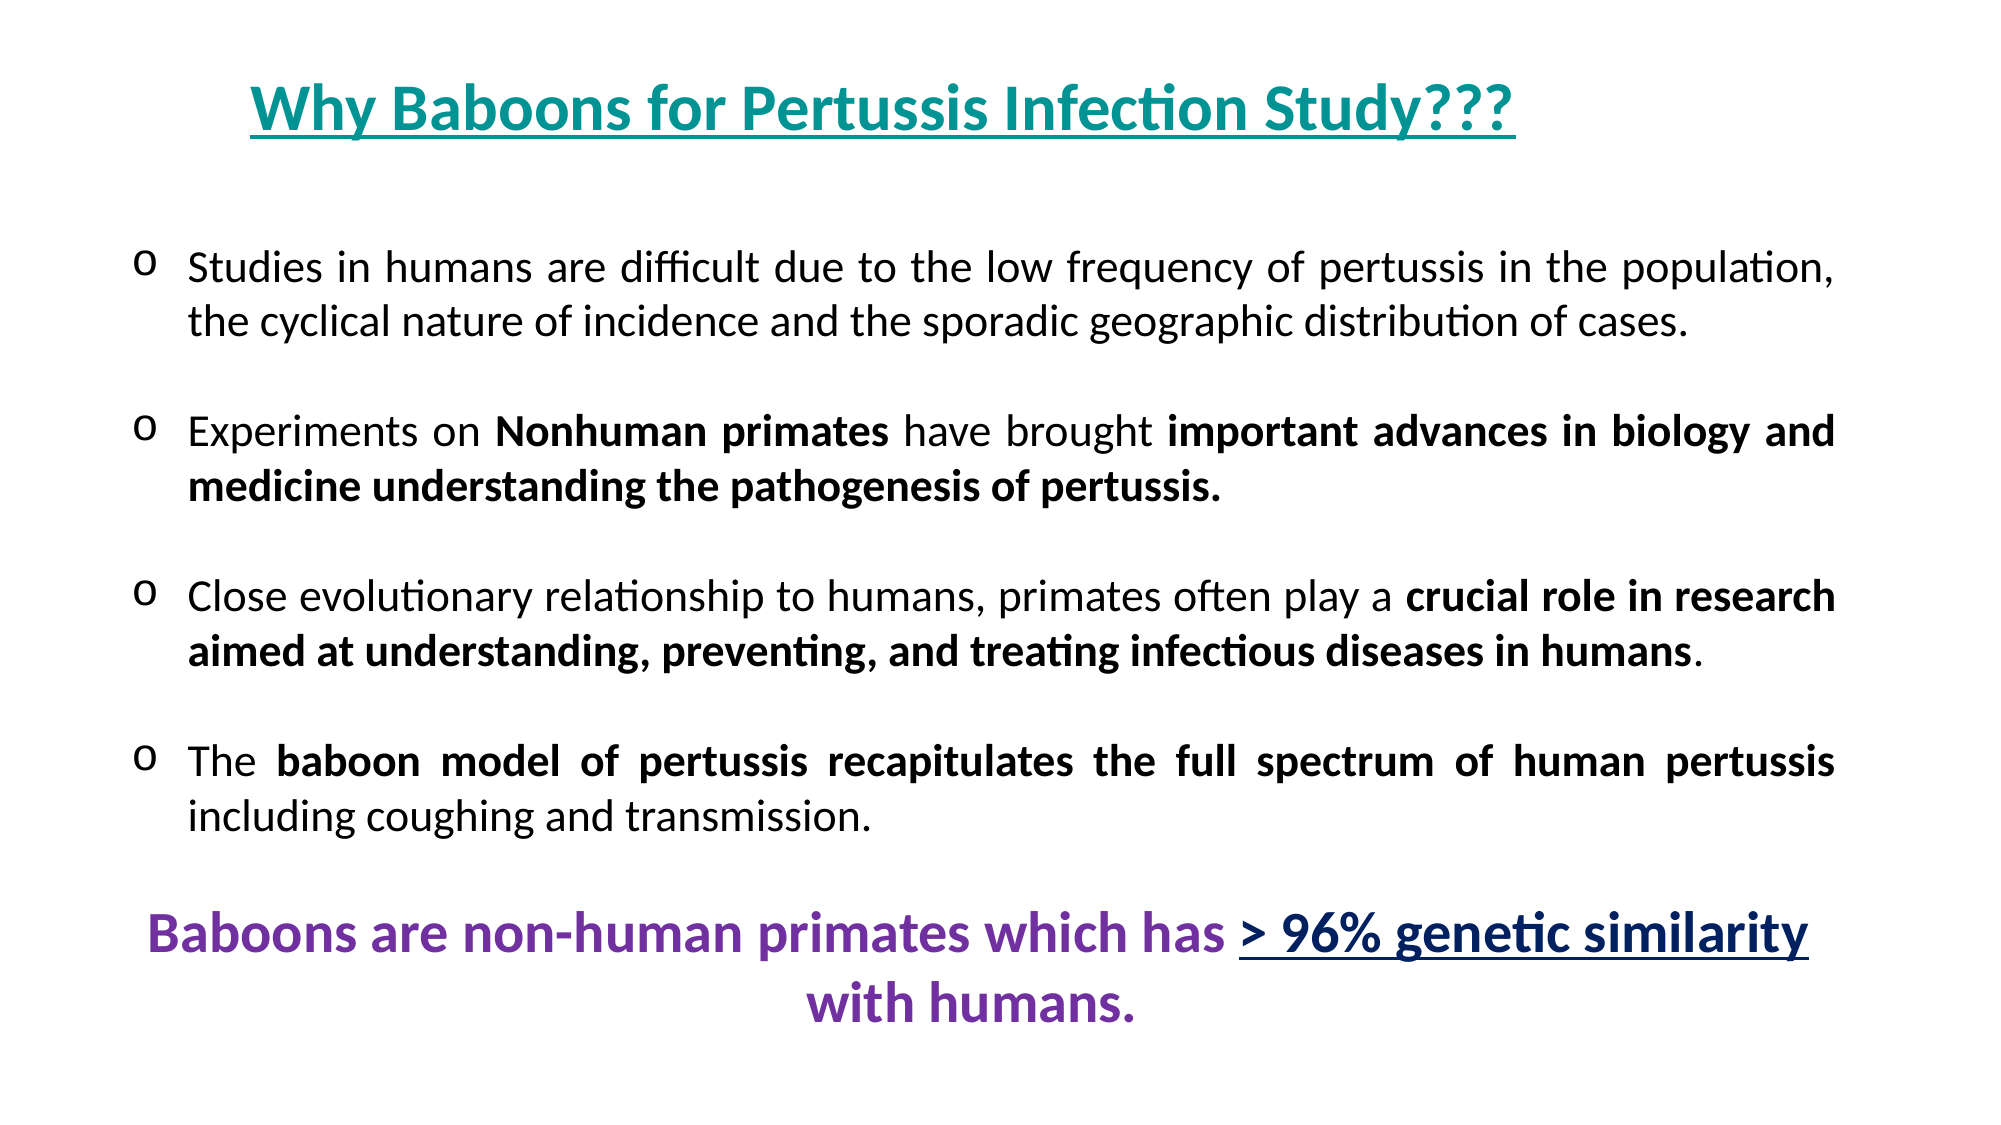

Why Baboons for Pertussis Infection Study???
Studies in humans are difficult due to the low frequency of pertussis in the population, the cyclical nature of incidence and the sporadic geographic distribution of cases.

Experiments on Nonhuman primates have brought important advances in biology and medicine understanding the pathogenesis of pertussis.

Close evolutionary relationship to humans, primates often play a crucial role in research aimed at understanding, preventing, and treating infectious diseases in humans.

The baboon model of pertussis recapitulates the full spectrum of human pertussis including coughing and transmission.
Baboons are non-human primates which has > 96% genetic similarity with humans.